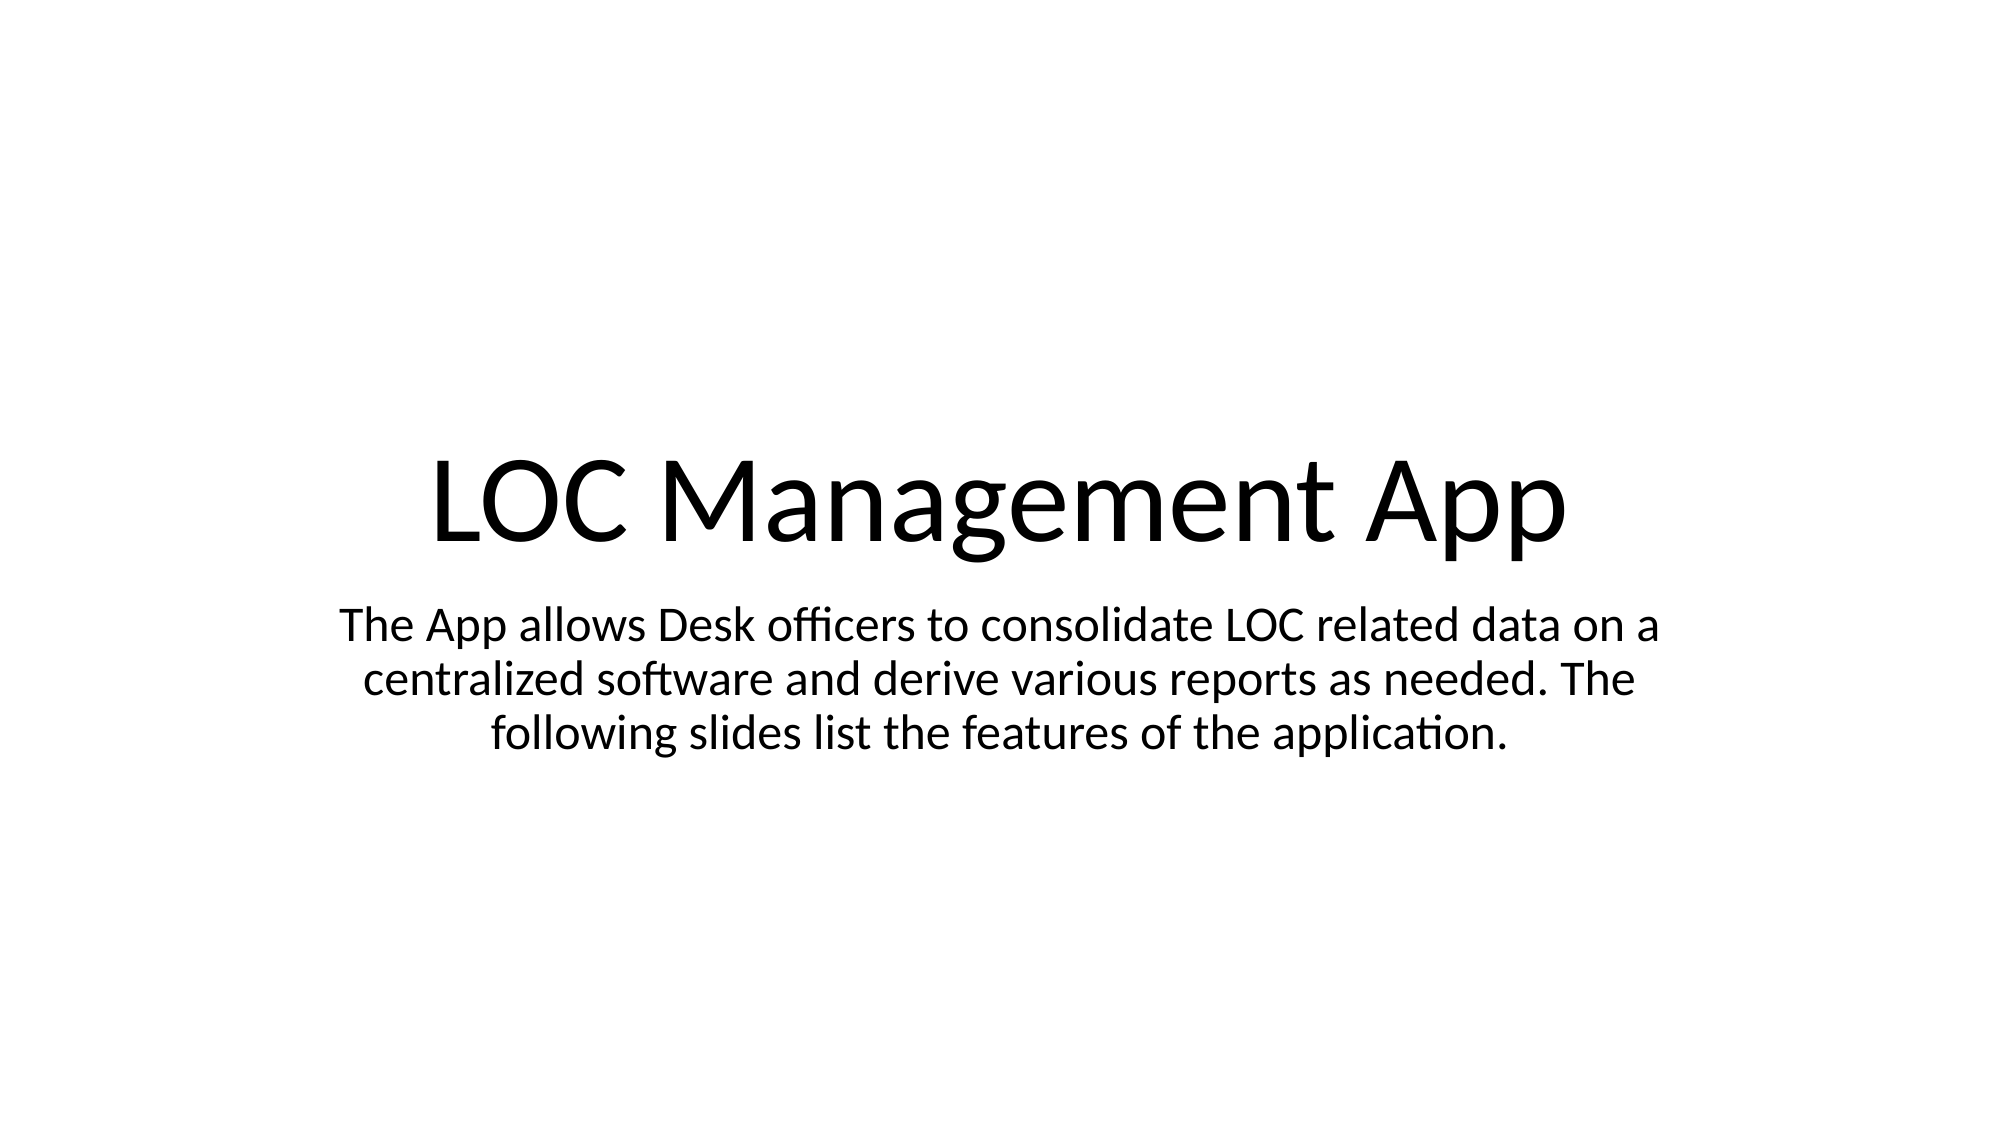

# LOC Management App
The App allows Desk officers to consolidate LOC related data on a centralized software and derive various reports as needed. The following slides list the features of the application.